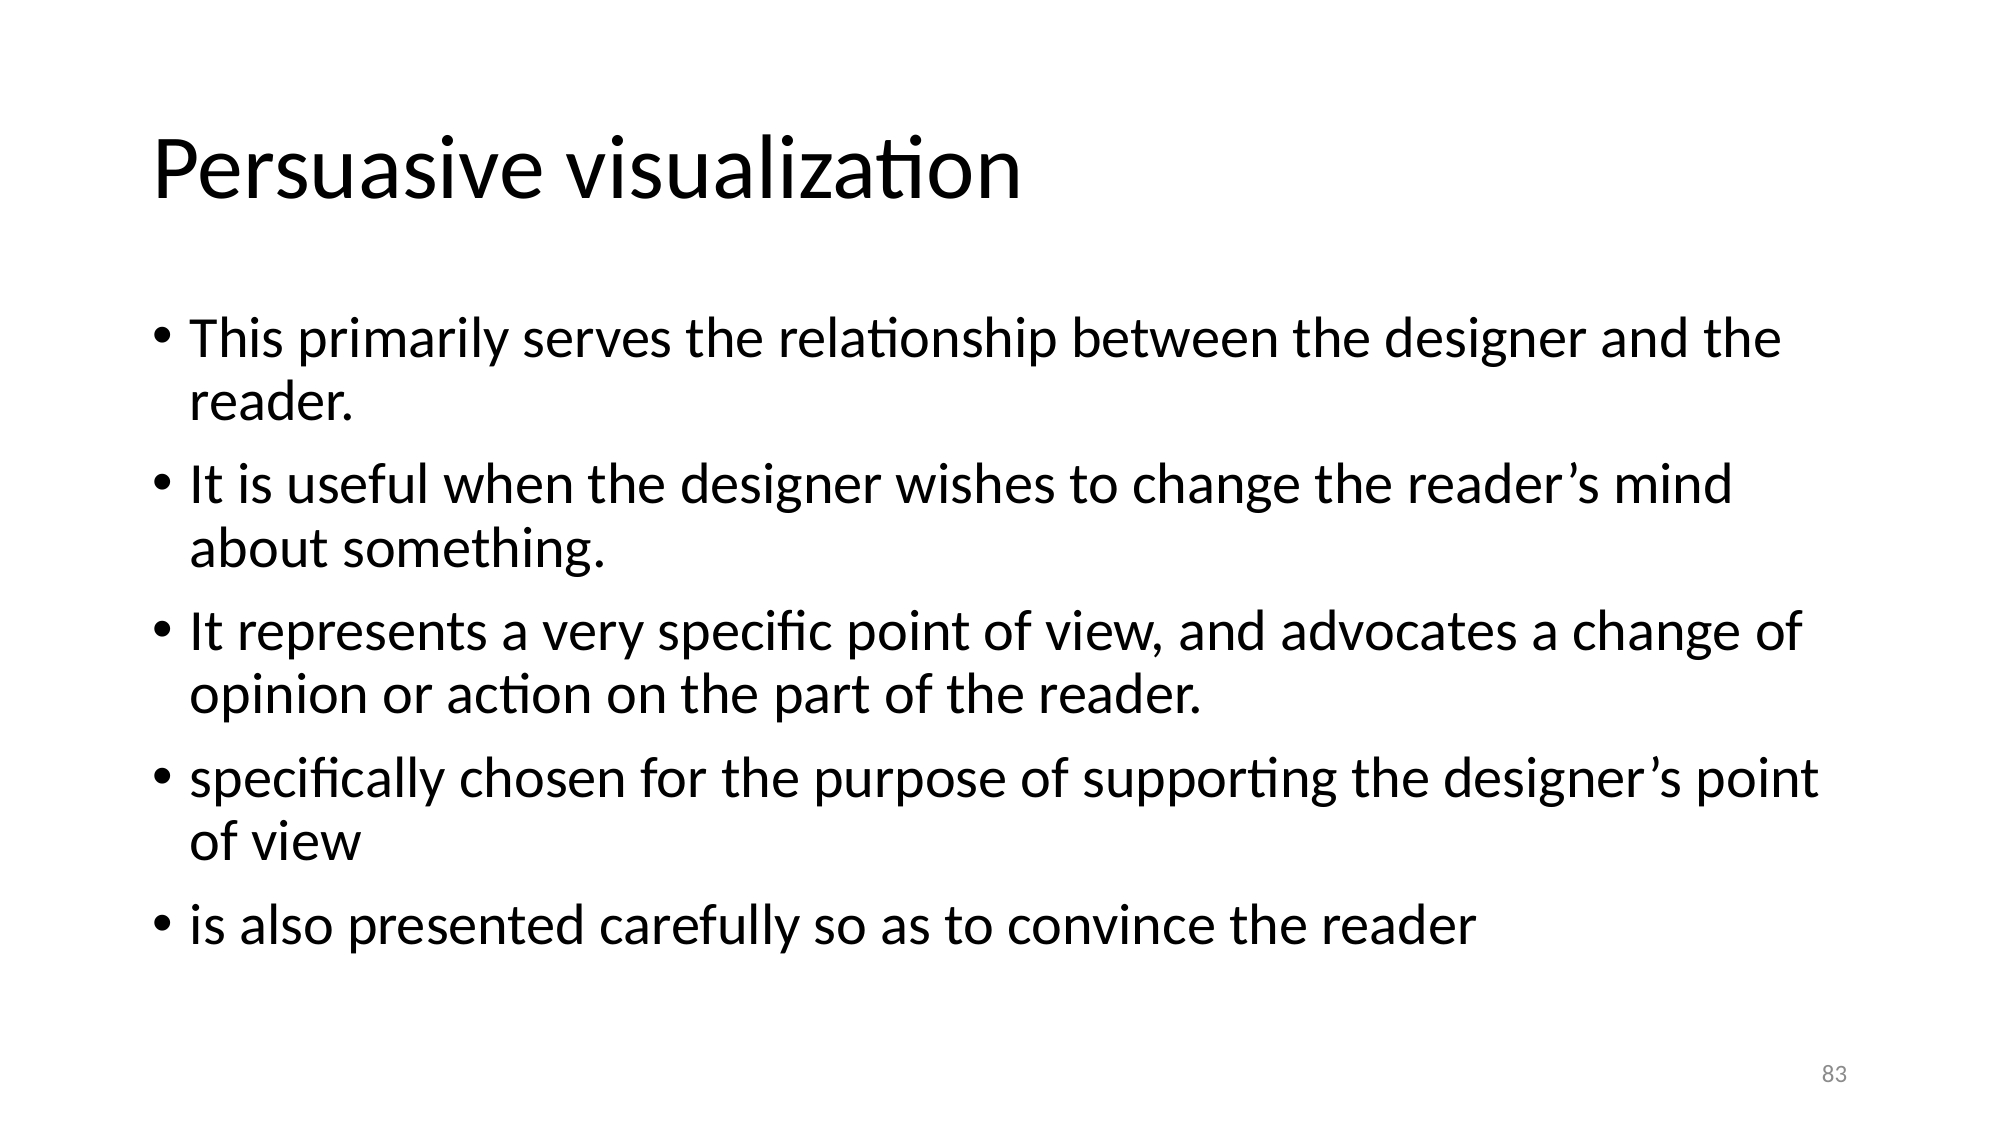

# Persuasive visualization
This primarily serves the relationship between the designer and the reader.
It is useful when the designer wishes to change the reader’s mind about something.
It represents a very specific point of view, and advocates a change of opinion or action on the part of the reader.
specifically chosen for the purpose of supporting the designer’s point of view
is also presented carefully so as to convince the reader

83